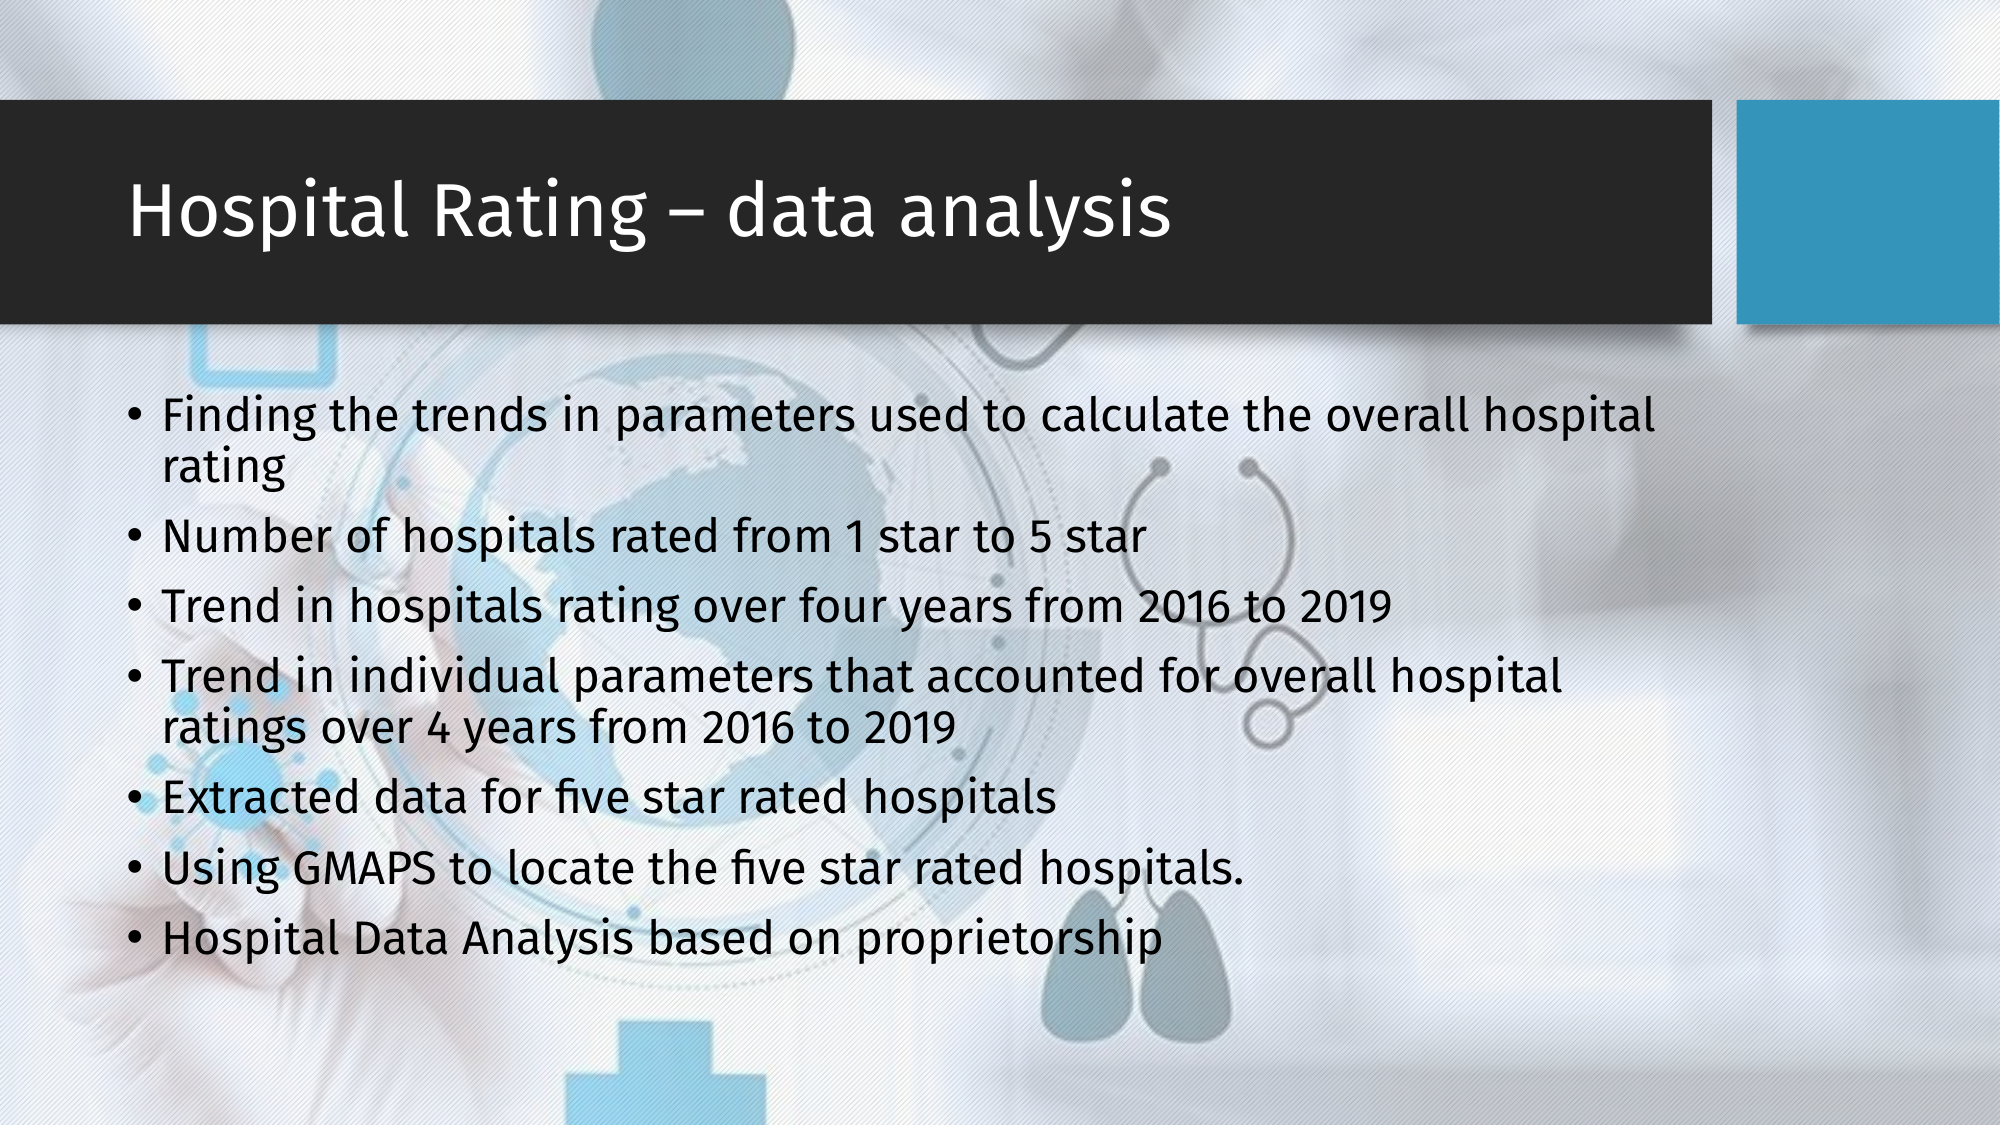

# Hospital Rating – data analysis
Finding the trends in parameters used to calculate the overall hospital rating
Number of hospitals rated from 1 star to 5 star
Trend in hospitals rating over four years from 2016 to 2019
Trend in individual parameters that accounted for overall hospital ratings over 4 years from 2016 to 2019
Extracted data for five star rated hospitals
Using GMAPS to locate the five star rated hospitals.
Hospital Data Analysis based on proprietorship